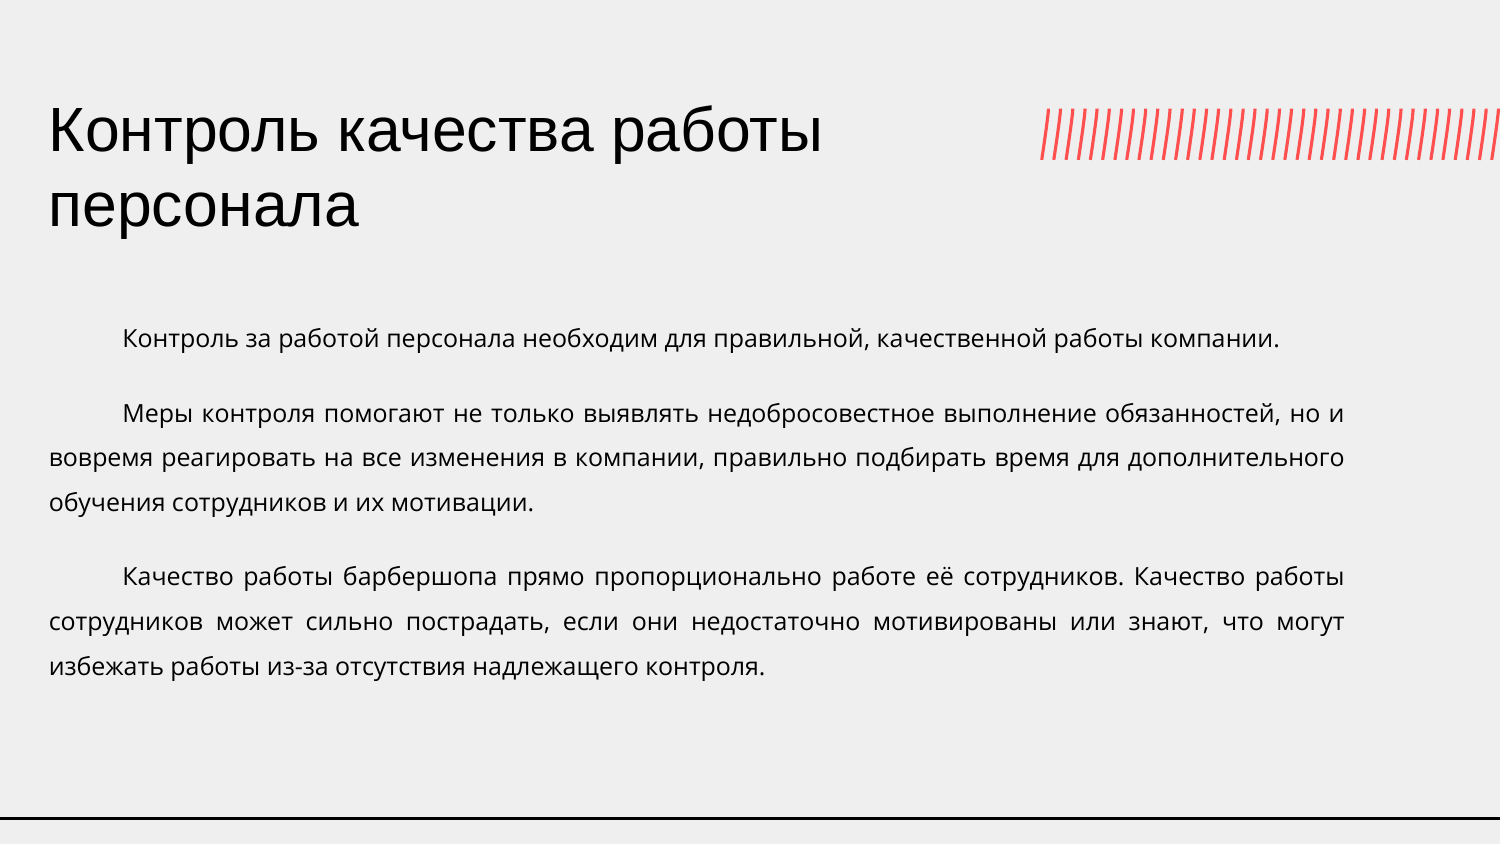

# Контроль качества работы персонала
Контроль за работой персонала необходим для правильной, качественной работы компании.
Меры контроля помогают не только выявлять недобросовестное выполнение обязанностей, но и вовремя реагировать на все изменения в компании, правильно подбирать время для дополнительного обучения сотрудников и их мотивации.
Качество работы барбершопа прямо пропорционально работе её сотрудников. Качество работы сотрудников может сильно пострадать, если они недостаточно мотивированы или знают, что могут избежать работы из-за отсутствия надлежащего контроля.